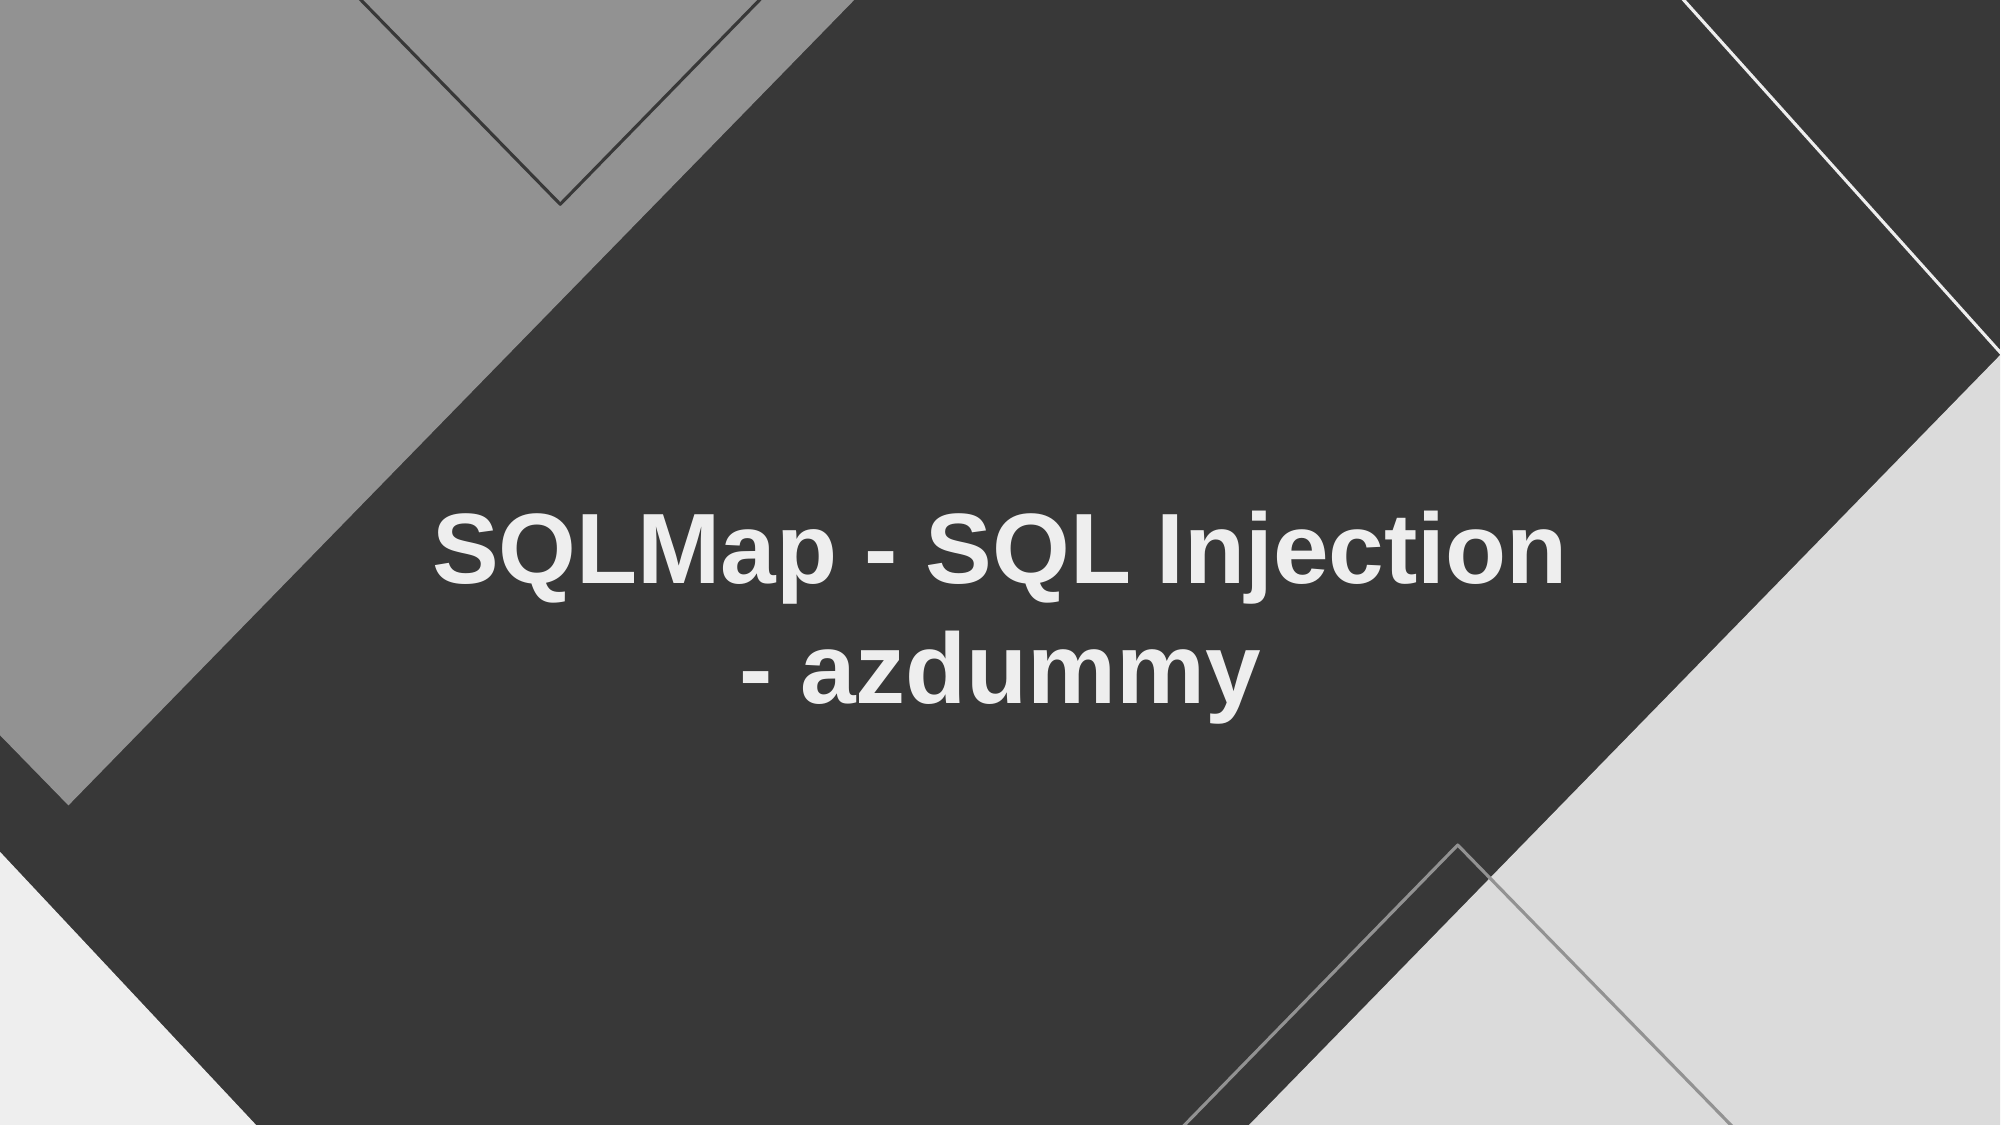

# SQLMap - SQL Injection - azdummy